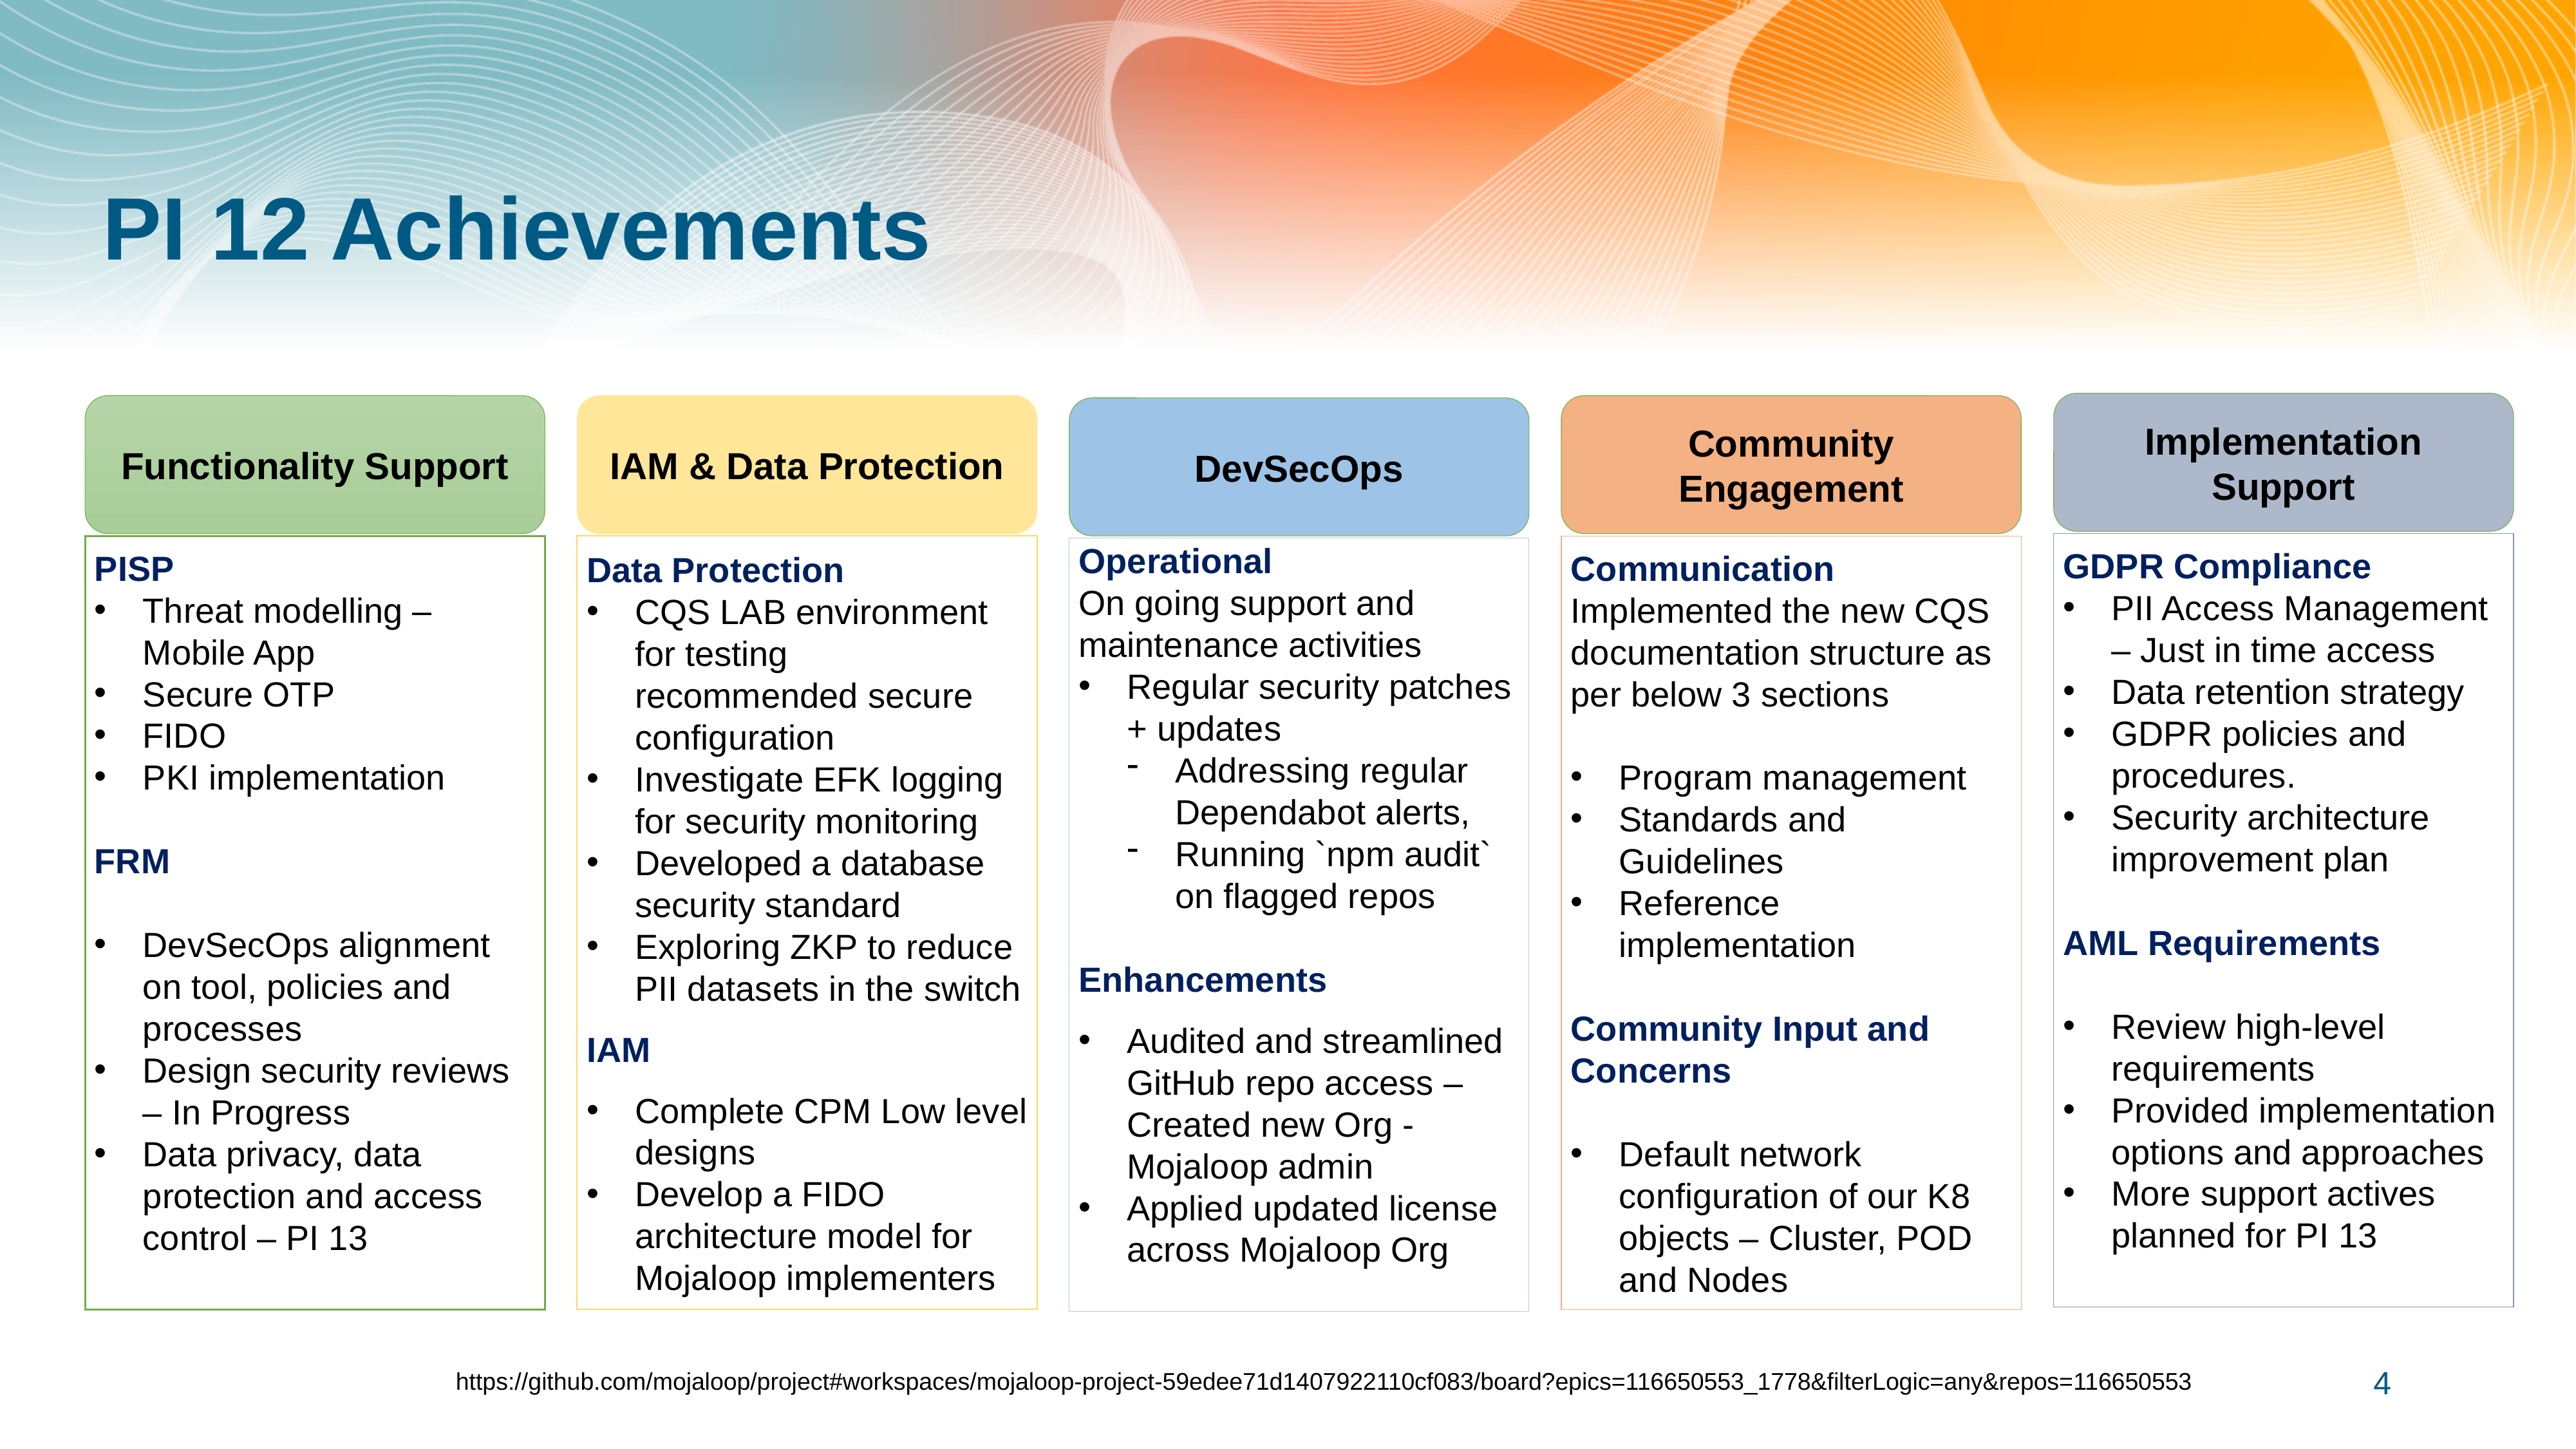

# PI 12 Achievements
Implementation Support
Functionality Support
IAM & Data Protection
Community Engagement
DevSecOps
GDPR Compliance
PII Access Management – Just in time access
Data retention strategy
GDPR policies and procedures.
Security architecture improvement plan

AML Requirements

Review high-level requirements
Provided implementation options and approaches
More support actives planned for PI 13

PISP
Threat modelling – Mobile App
Secure OTP
FIDO
PKI implementation

FRM

DevSecOps alignment on tool, policies and processes
Design security reviews – In Progress
Data privacy, data protection and access control – PI 13

Data Protection
CQS LAB environment for testing  recommended secure configuration
Investigate EFK logging for security monitoring
Developed a database security standard
Exploring ZKP to reduce PII datasets in the switch

IAM

Complete CPM Low level designs
Develop a FIDO architecture model for Mojaloop implementers

Communication
Implemented the new CQS documentation structure as per below 3 sections

Program management
Standards and Guidelines
Reference implementation

Community Input and Concerns

Default network configuration of our K8 objects – Cluster, POD and Nodes

Operational
On going support and maintenance activities
Regular security patches + updates
Addressing regular Dependabot alerts,
Running `npm audit` on flagged repos

Enhancements

Audited and streamlined GitHub repo access – Created new Org - Mojaloop admin
Applied updated license across Mojaloop Org

4
https://github.com/mojaloop/project#workspaces/mojaloop-project-59edee71d1407922110cf083/board?epics=116650553_1778&filterLogic=any&repos=116650553